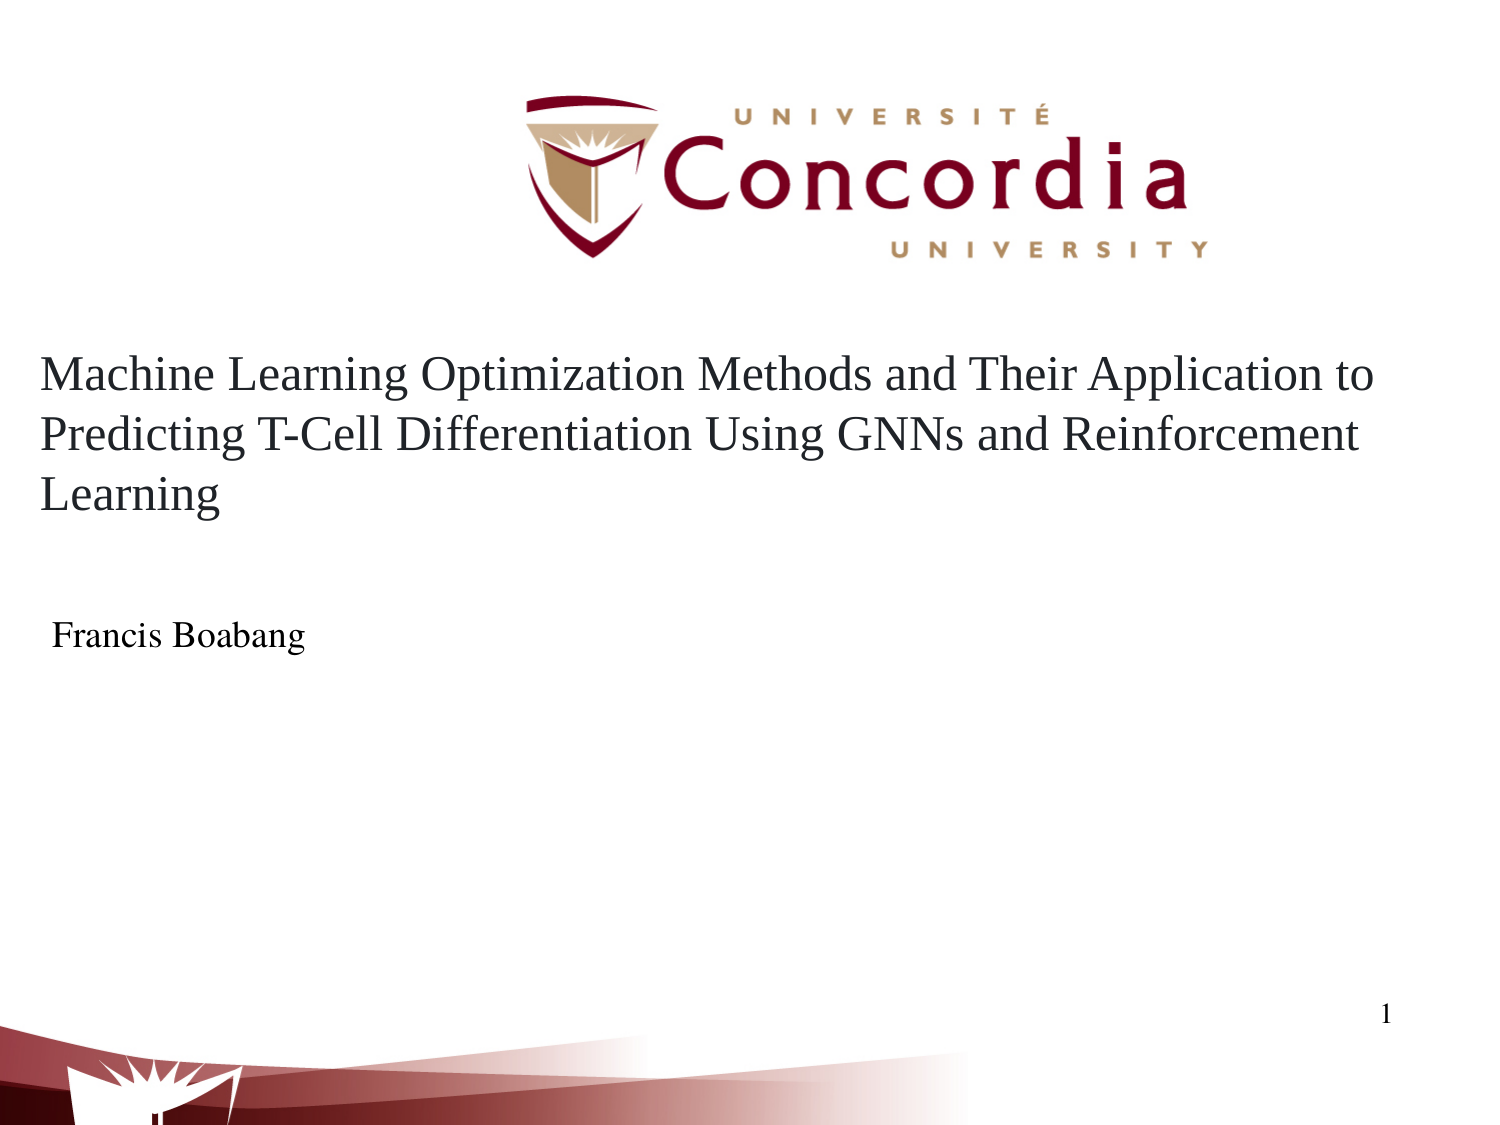

# Machine Learning Optimization Methods and Their Application to Predicting T-Cell Differentiation Using GNNs and Reinforcement Learning

Francis Boabang

                                                    1